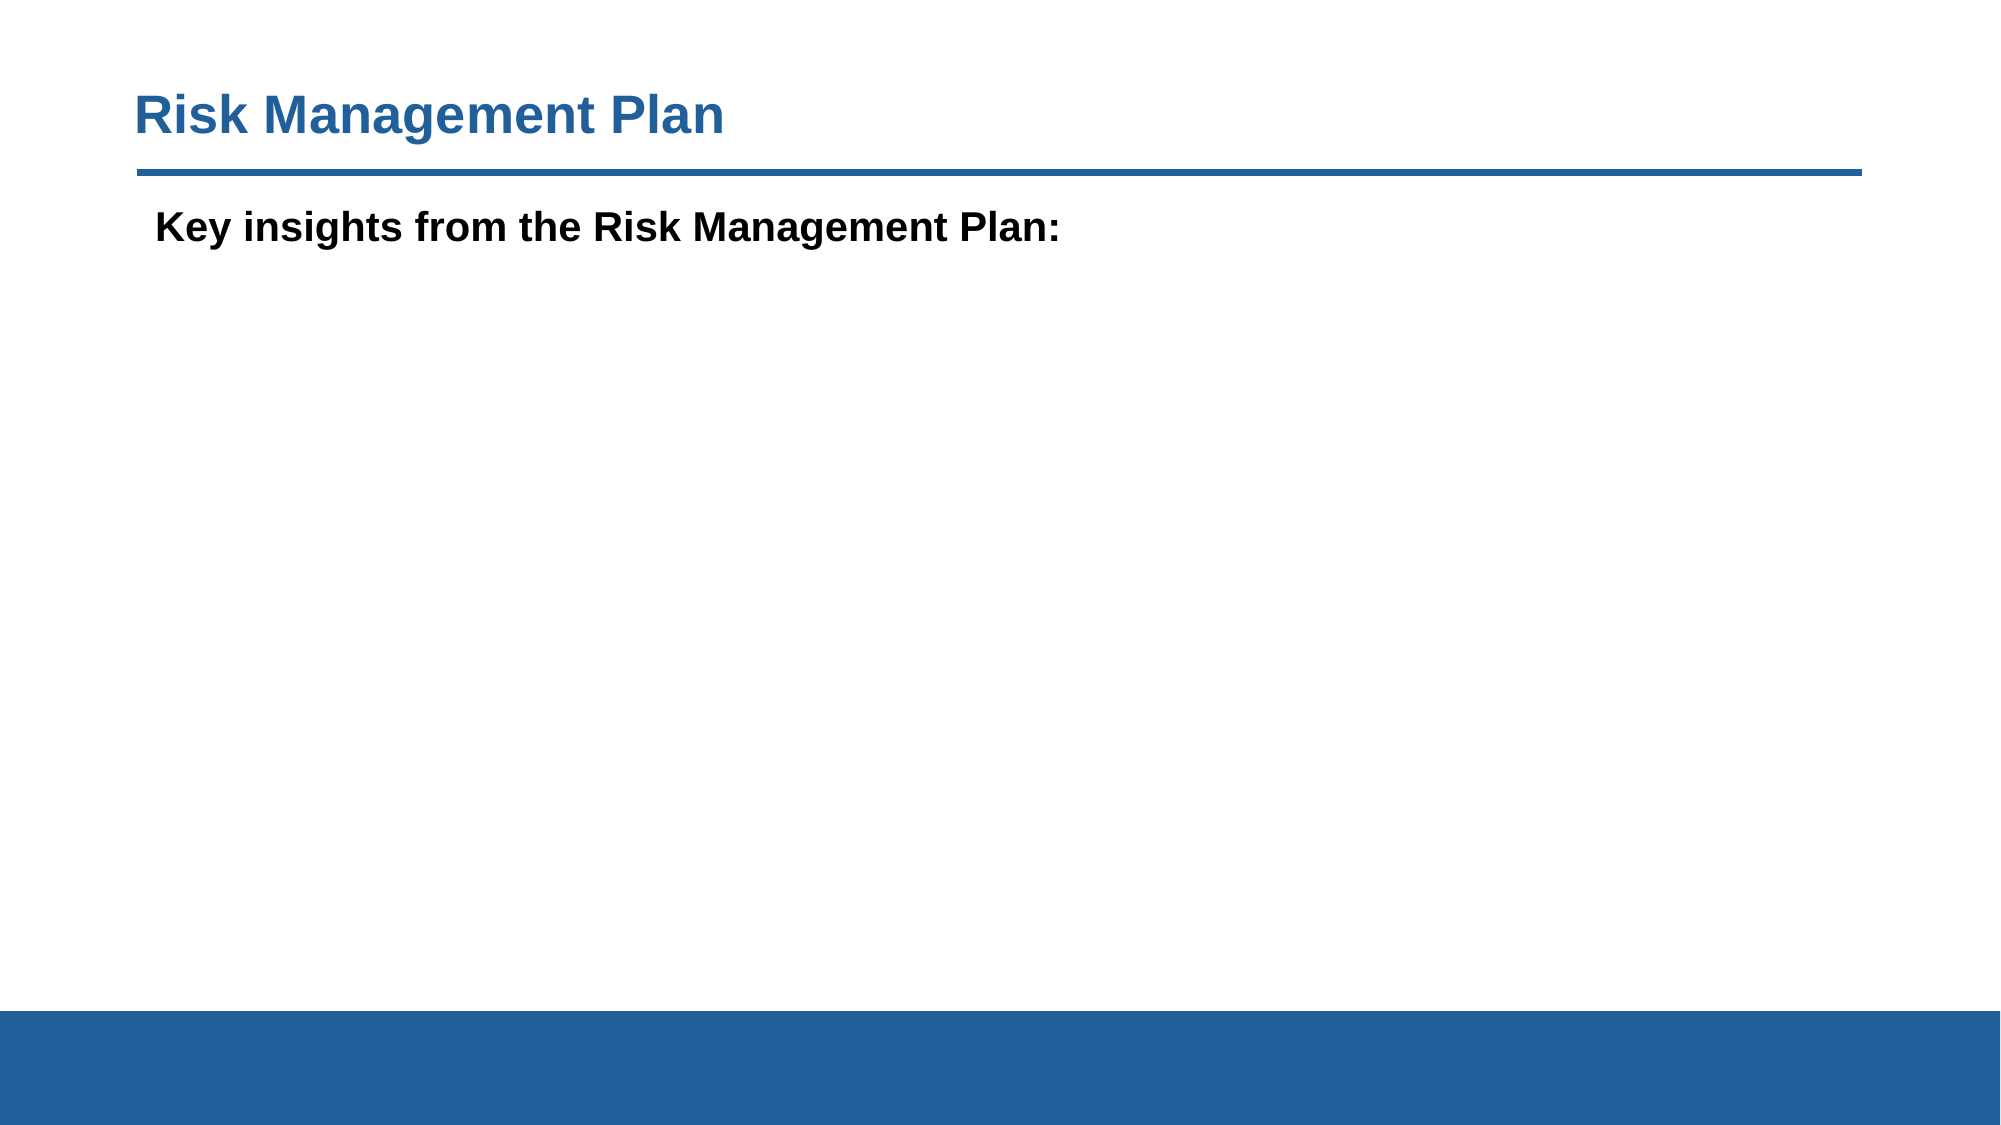

# Risk Management Plan
Key insights from the Risk Management Plan: